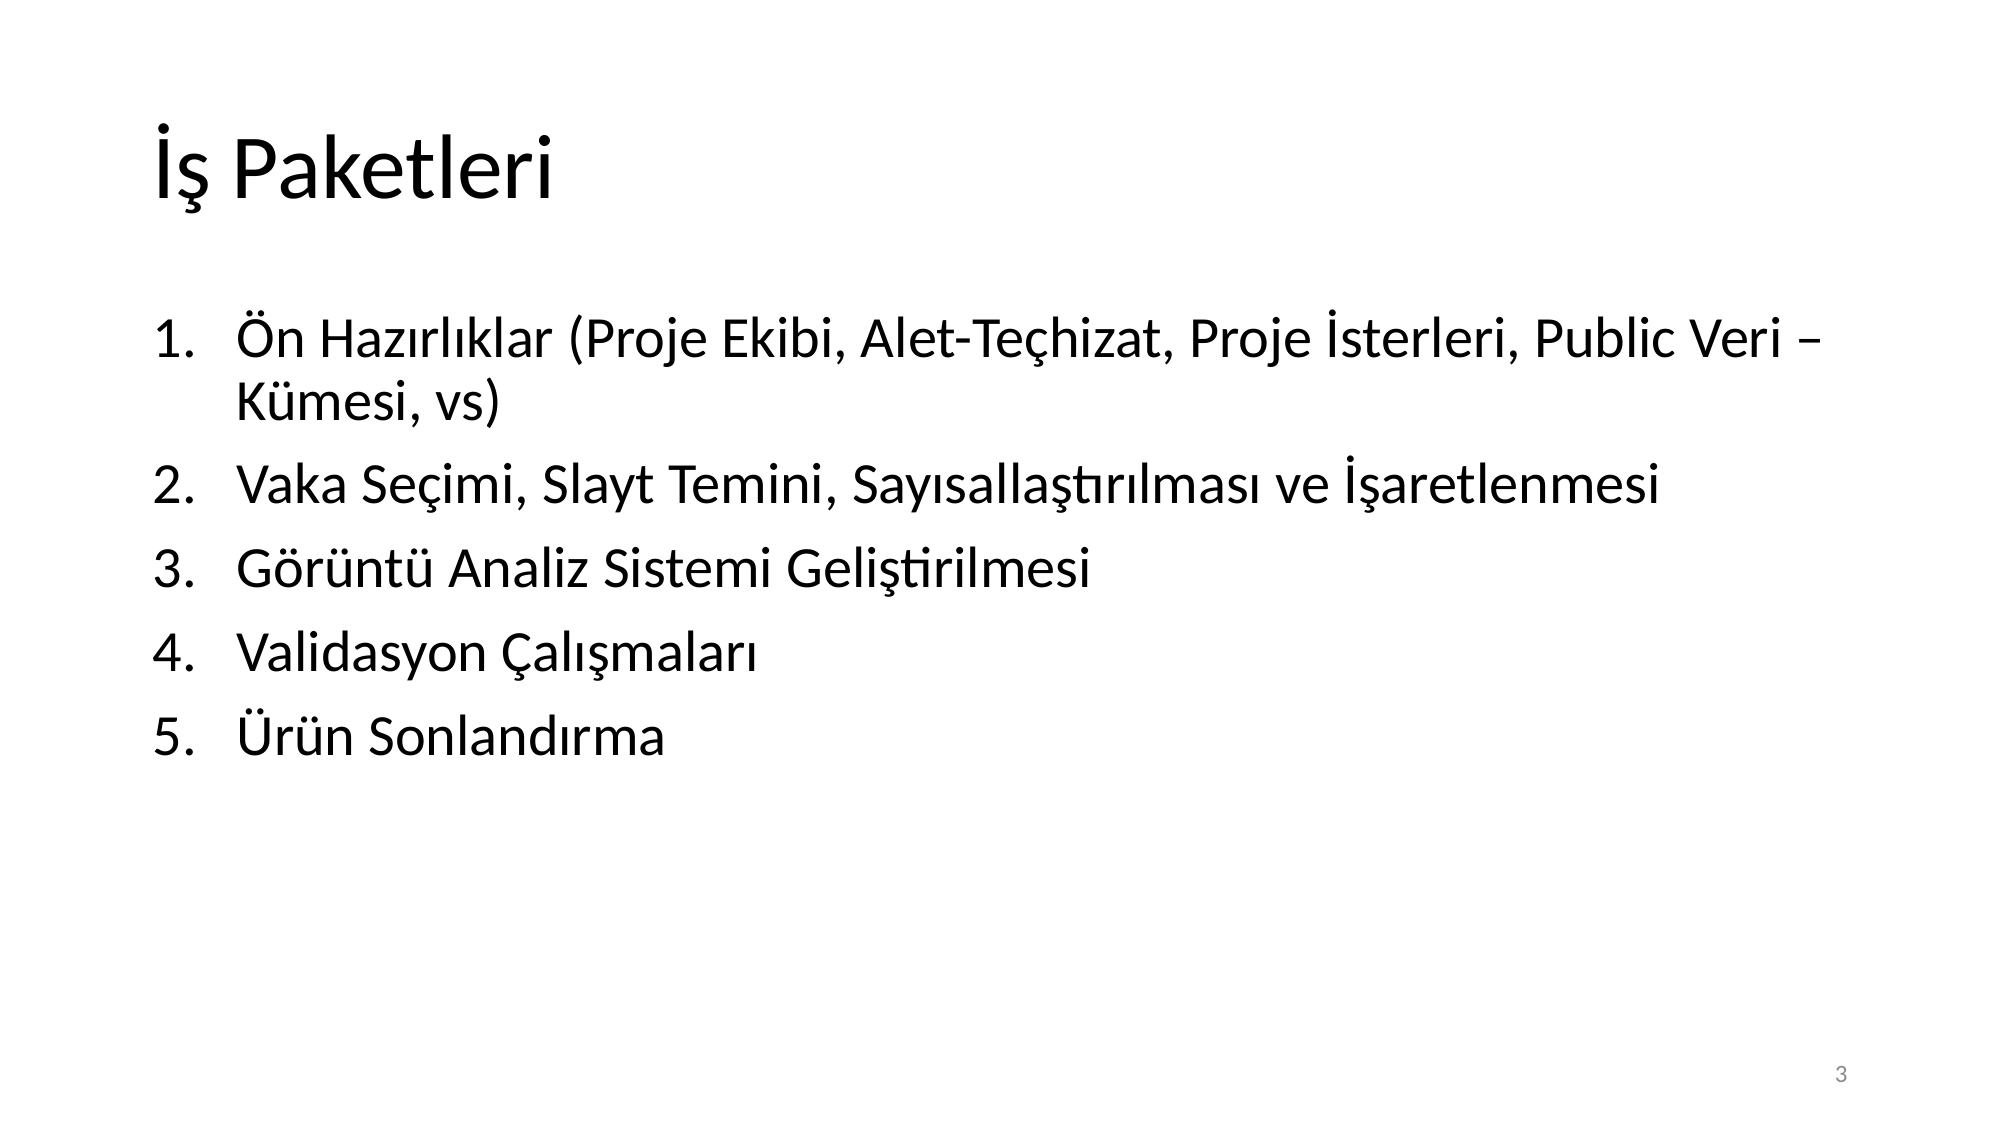

# İş Paketleri
Ön Hazırlıklar (Proje Ekibi, Alet-Teçhizat, Proje İsterleri, Public Veri –Kümesi, vs)
Vaka Seçimi, Slayt Temini, Sayısallaştırılması ve İşaretlenmesi
Görüntü Analiz Sistemi Geliştirilmesi
Validasyon Çalışmaları
Ürün Sonlandırma

3